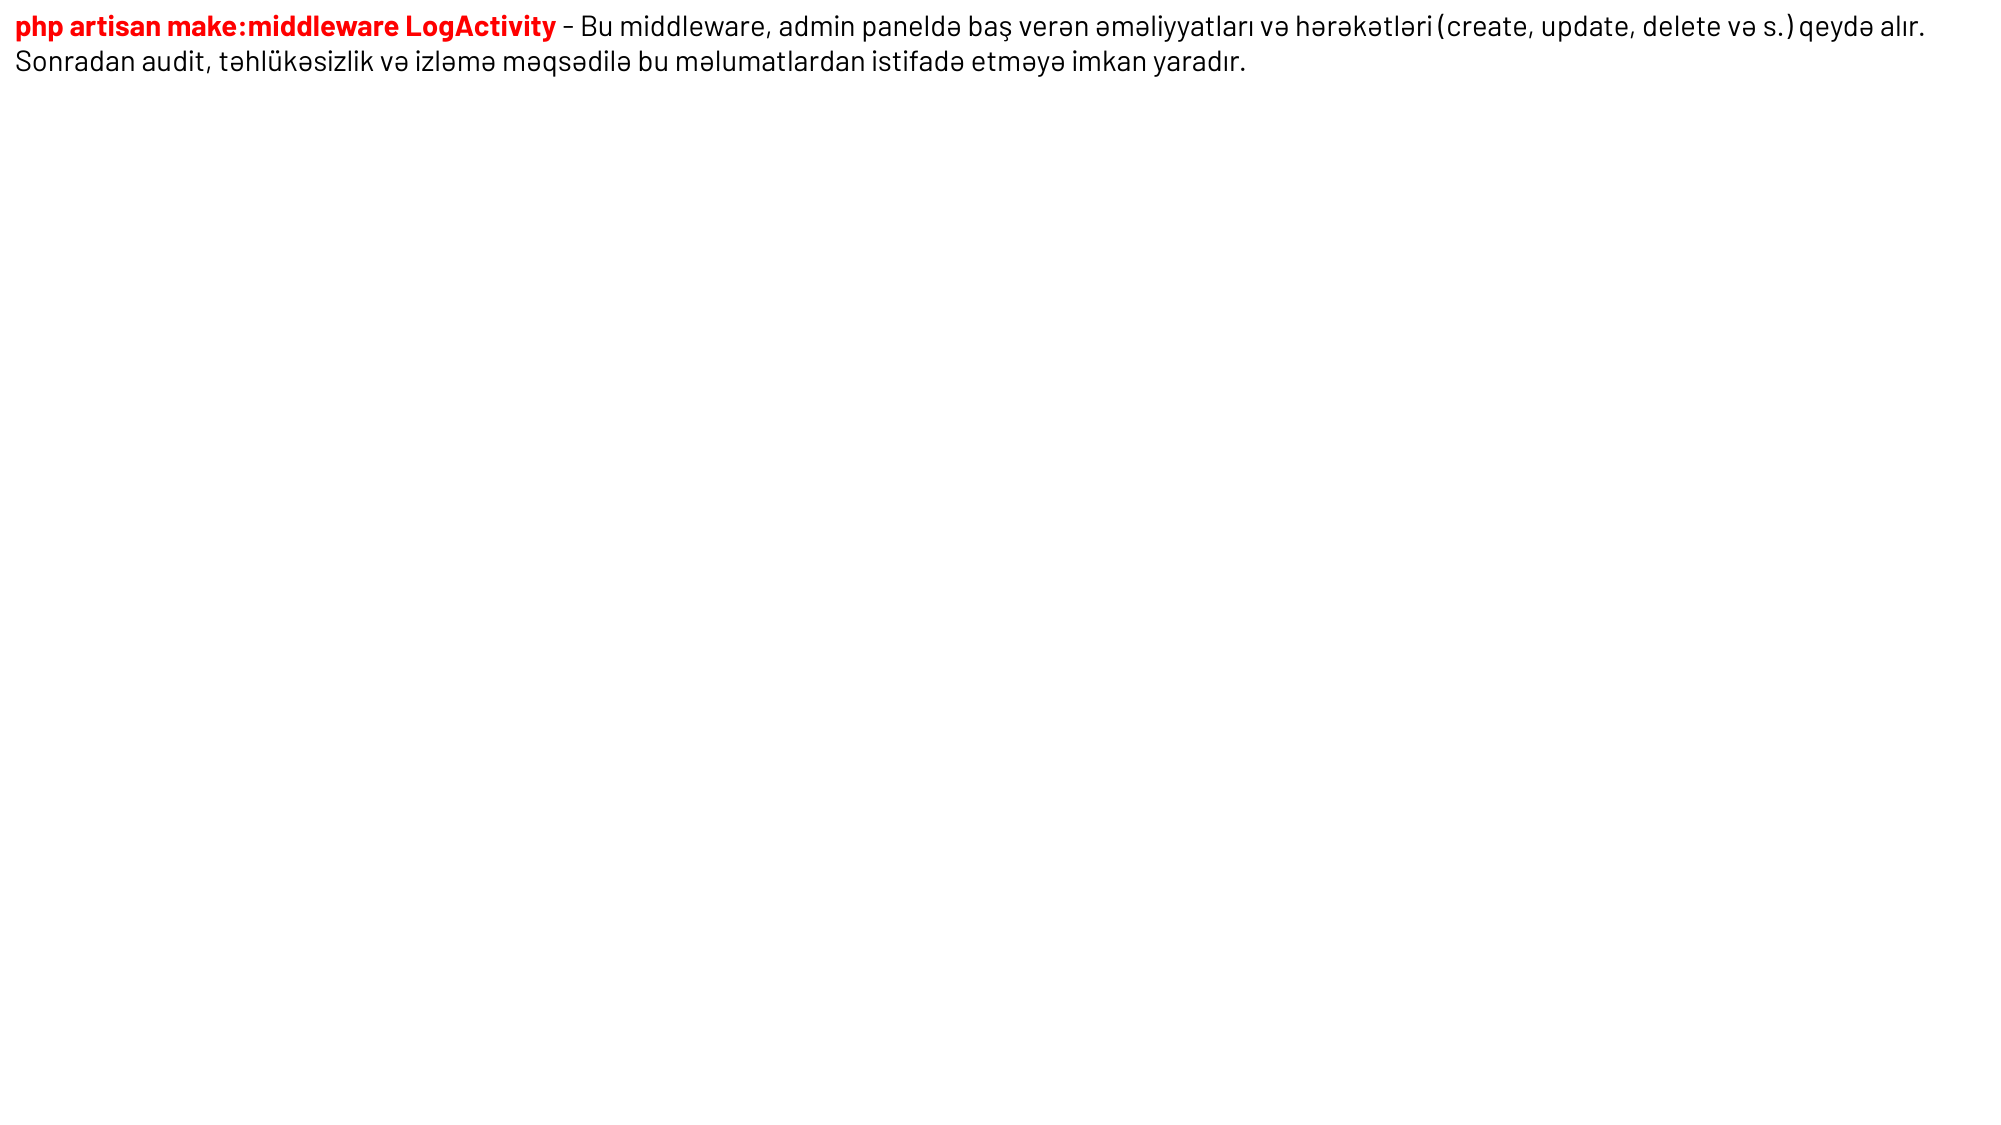

php artisan make:middleware LogActivity - Bu middleware, admin paneldə baş verən əməliyyatları və hərəkətləri (create, update, delete və s.) qeydə alır. Sonradan audit, təhlükəsizlik və izləmə məqsədilə bu məlumatlardan istifadə etməyə imkan yaradır.